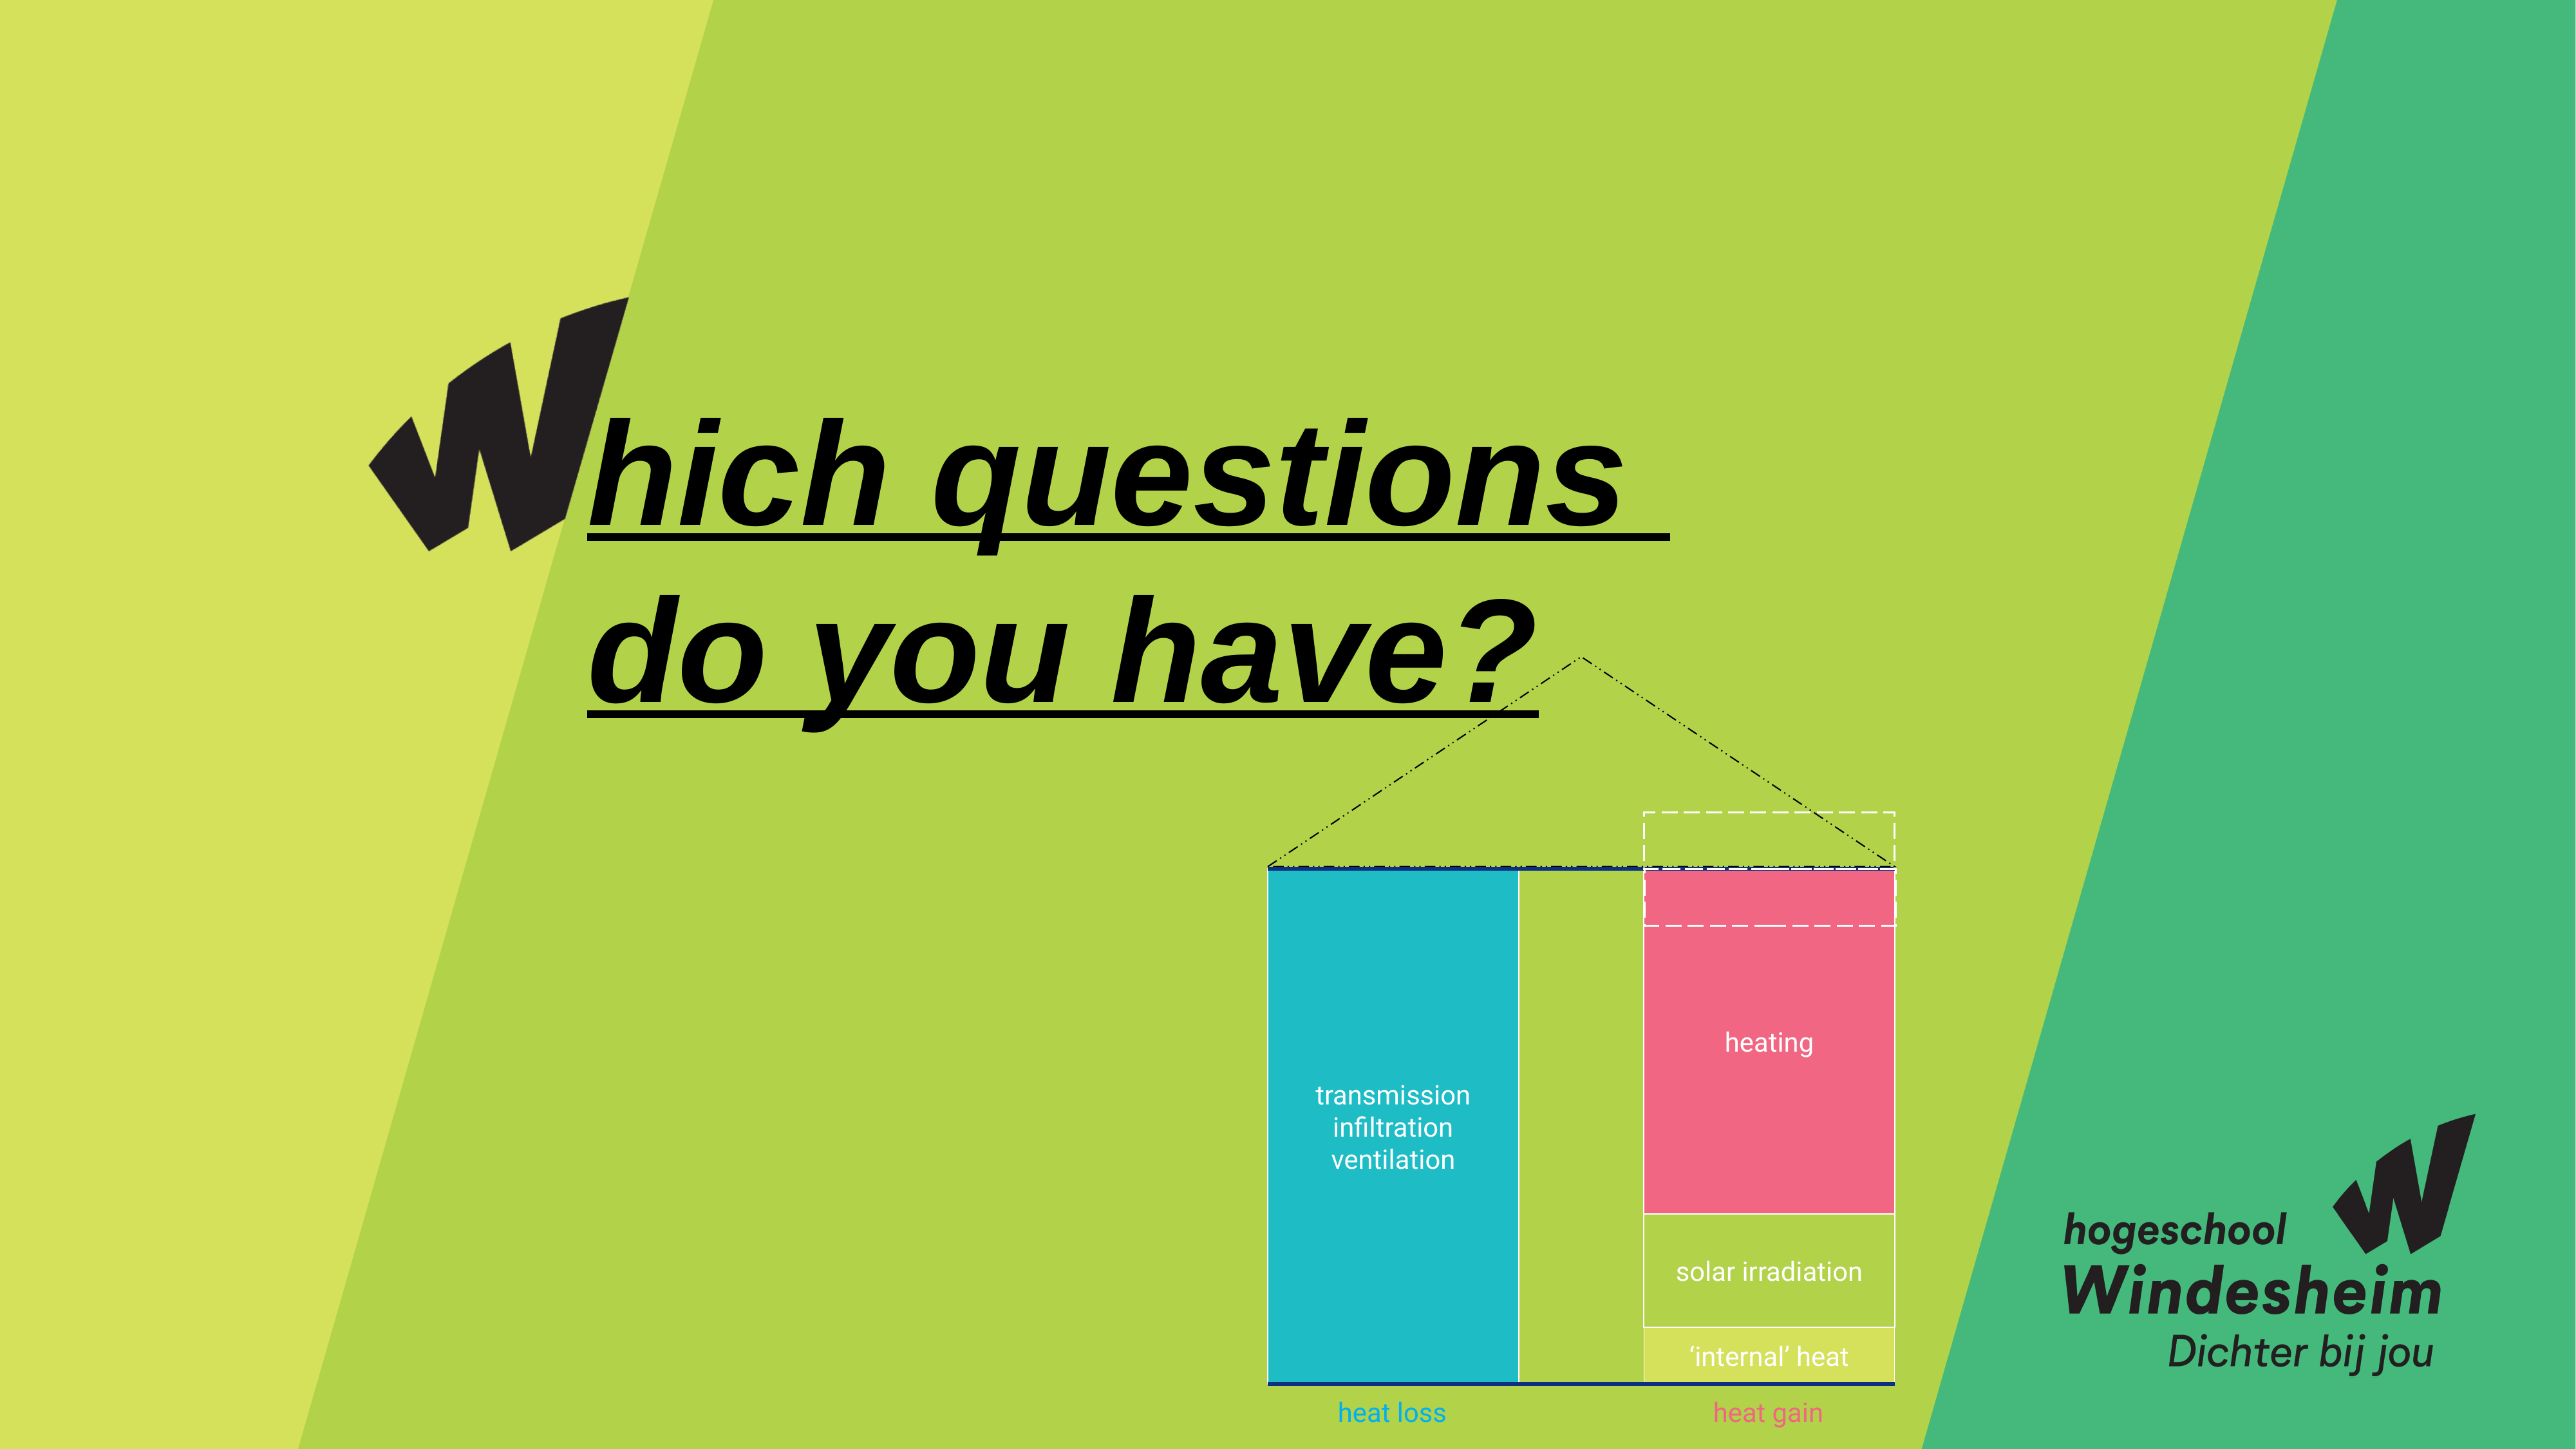

# hich questions do you have?

transmission
infiltration
ventilation
heating
solar irradiation
‘internal’ heat
heat gain
heat loss